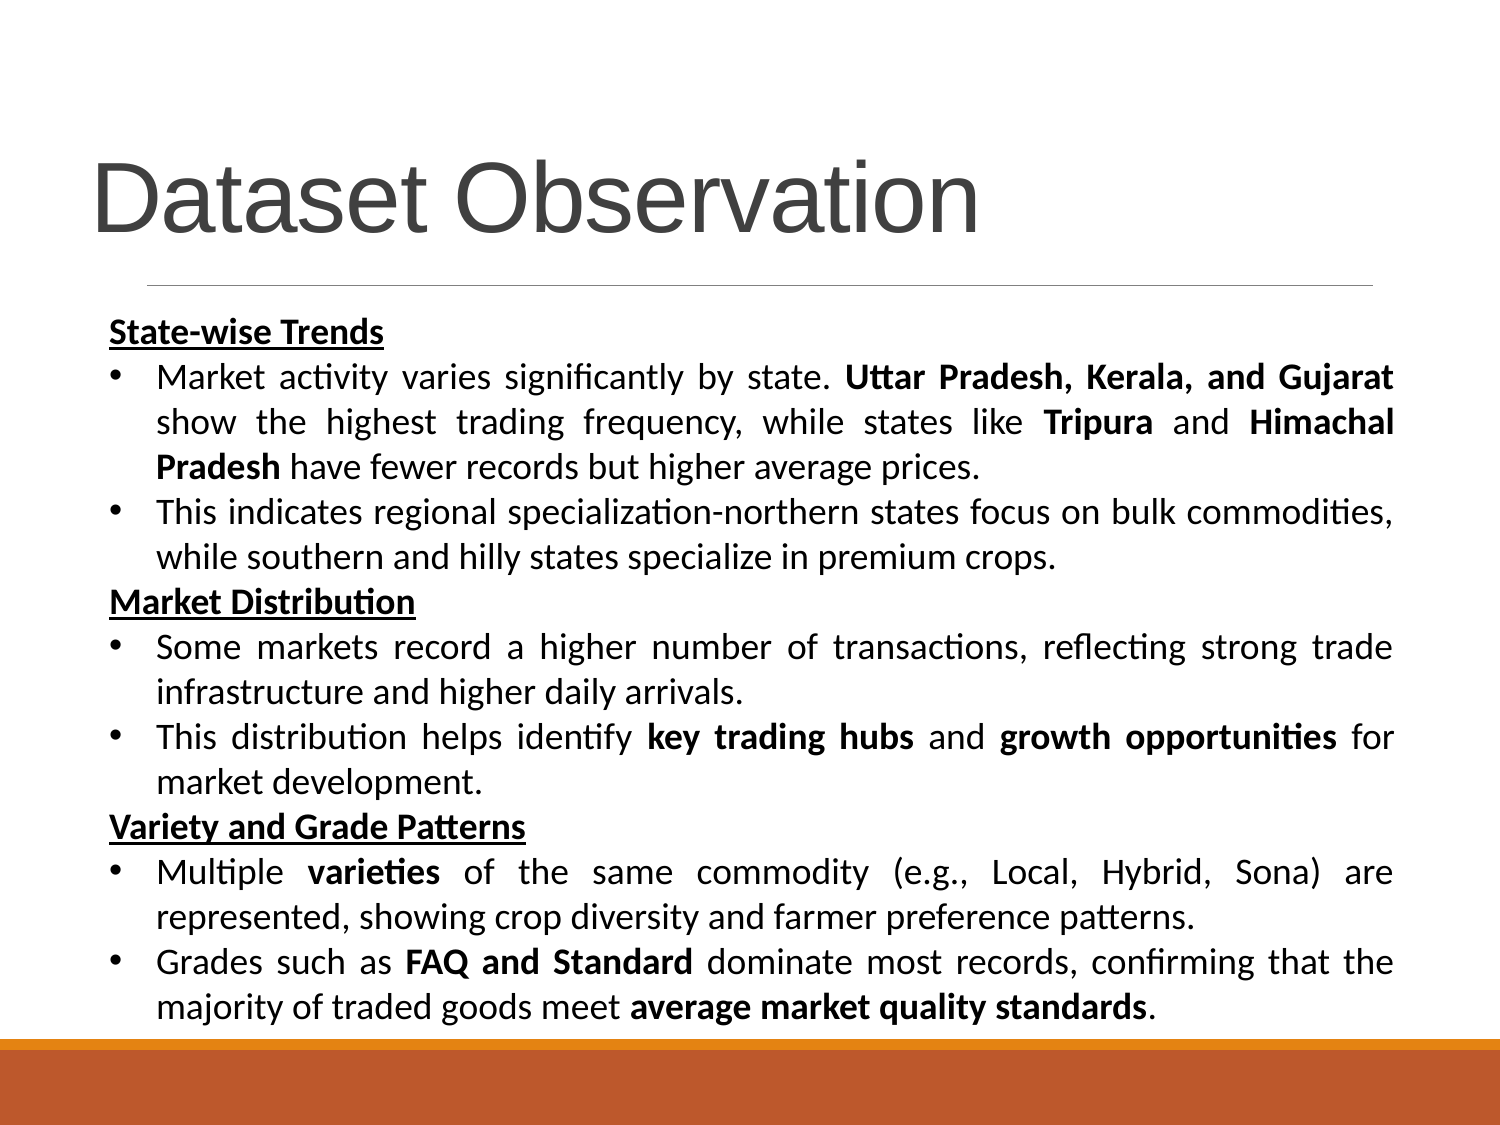

# Dataset Observation
State-wise Trends
Market activity varies significantly by state. Uttar Pradesh, Kerala, and Gujarat show the highest trading frequency, while states like Tripura and Himachal Pradesh have fewer records but higher average prices.
This indicates regional specialization-northern states focus on bulk commodities, while southern and hilly states specialize in premium crops.
Market Distribution
Some markets record a higher number of transactions, reflecting strong trade infrastructure and higher daily arrivals.
This distribution helps identify key trading hubs and growth opportunities for market development.
Variety and Grade Patterns
Multiple varieties of the same commodity (e.g., Local, Hybrid, Sona) are represented, showing crop diversity and farmer preference patterns.
Grades such as FAQ and Standard dominate most records, confirming that the majority of traded goods meet average market quality standards.